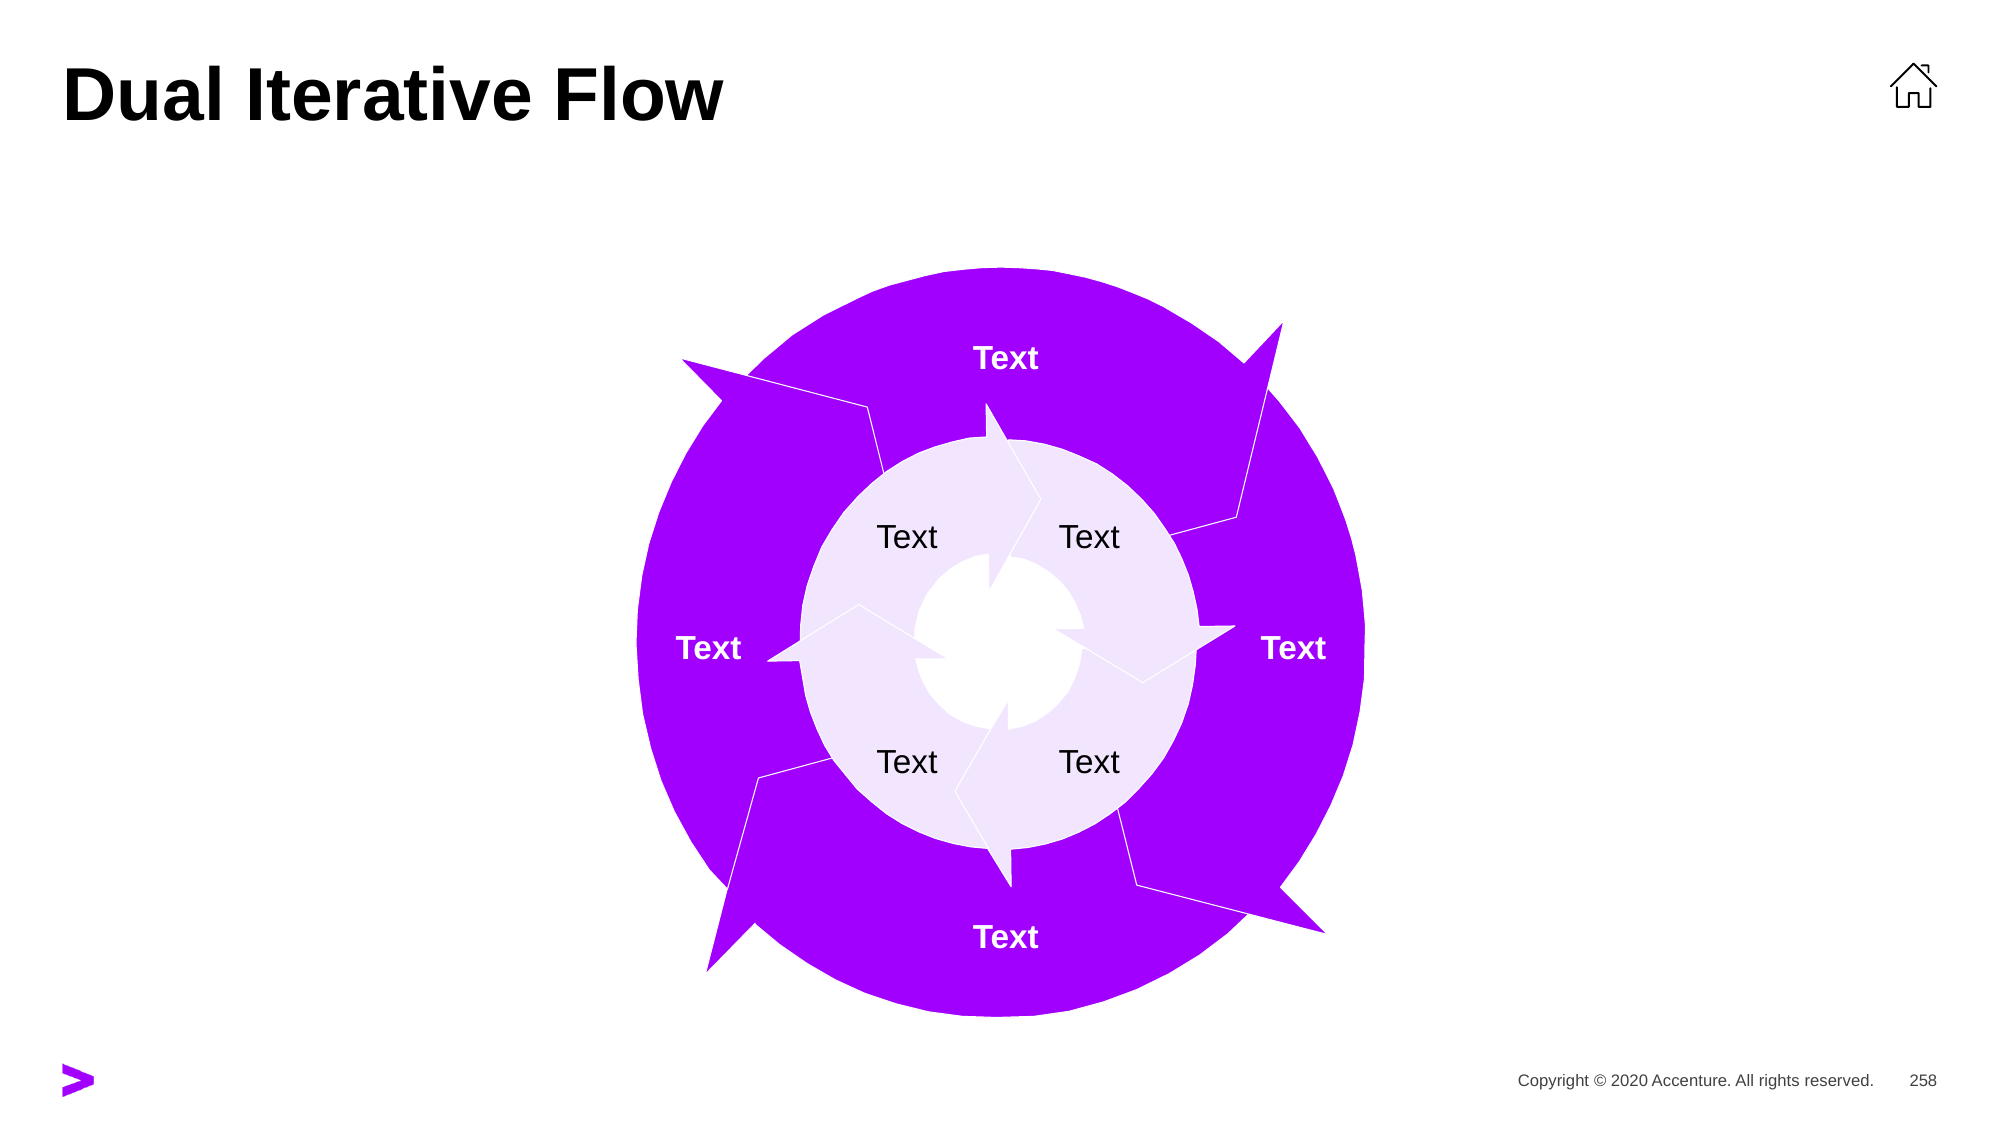

# Dual Iterative Flow

Text
Text
Text
Text

Text
Text

Text
Text